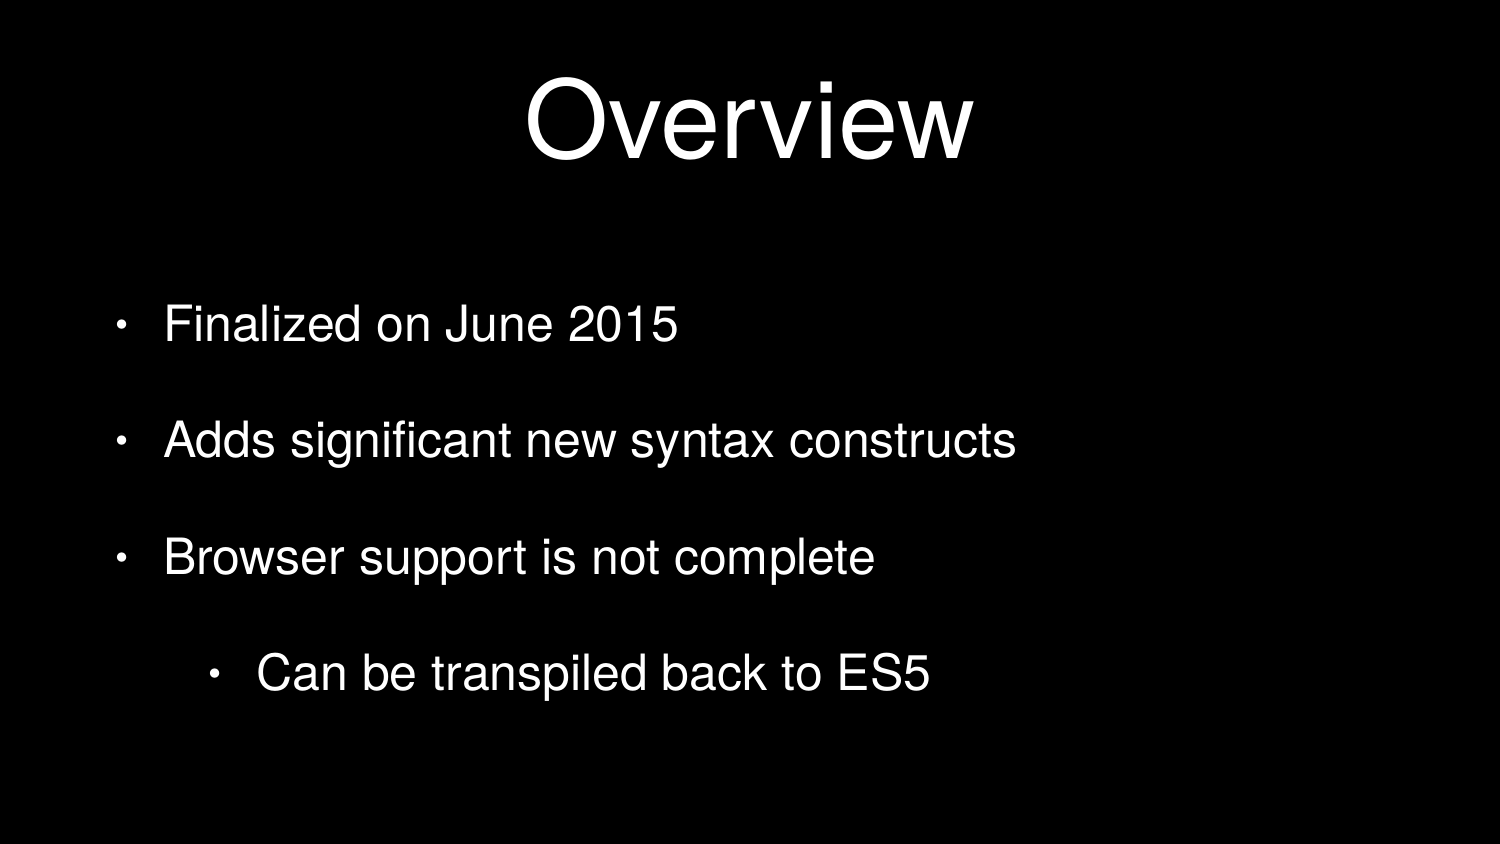

# Overview
Finalized on June 2015
Adds significant new syntax constructs
Browser support is not complete
Can be transpiled back to ES5